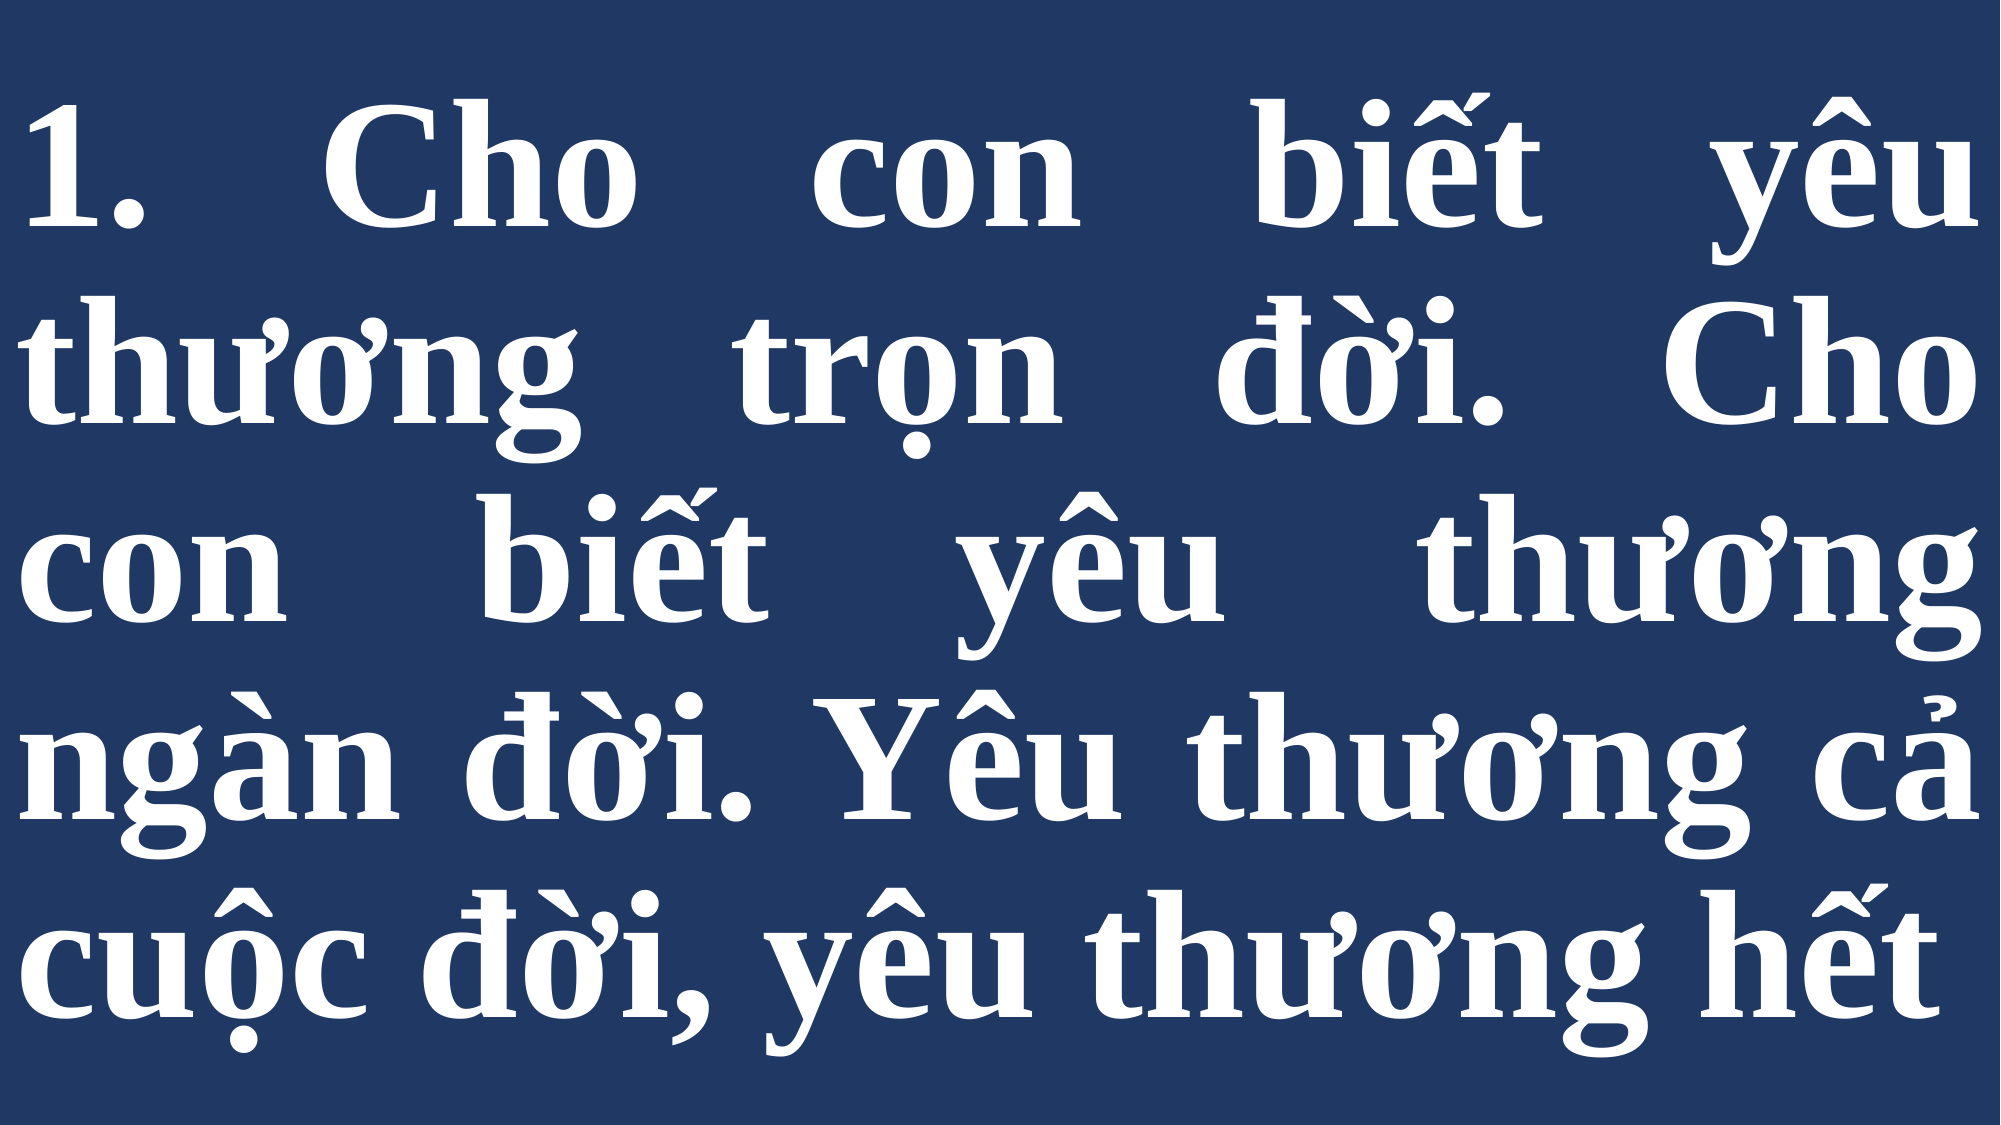

# 1. Cho con biết yêu thương trọn đời. Cho con biết yêu thương ngàn đời. Yêu thương cả cuộc đời, yêu thương hết